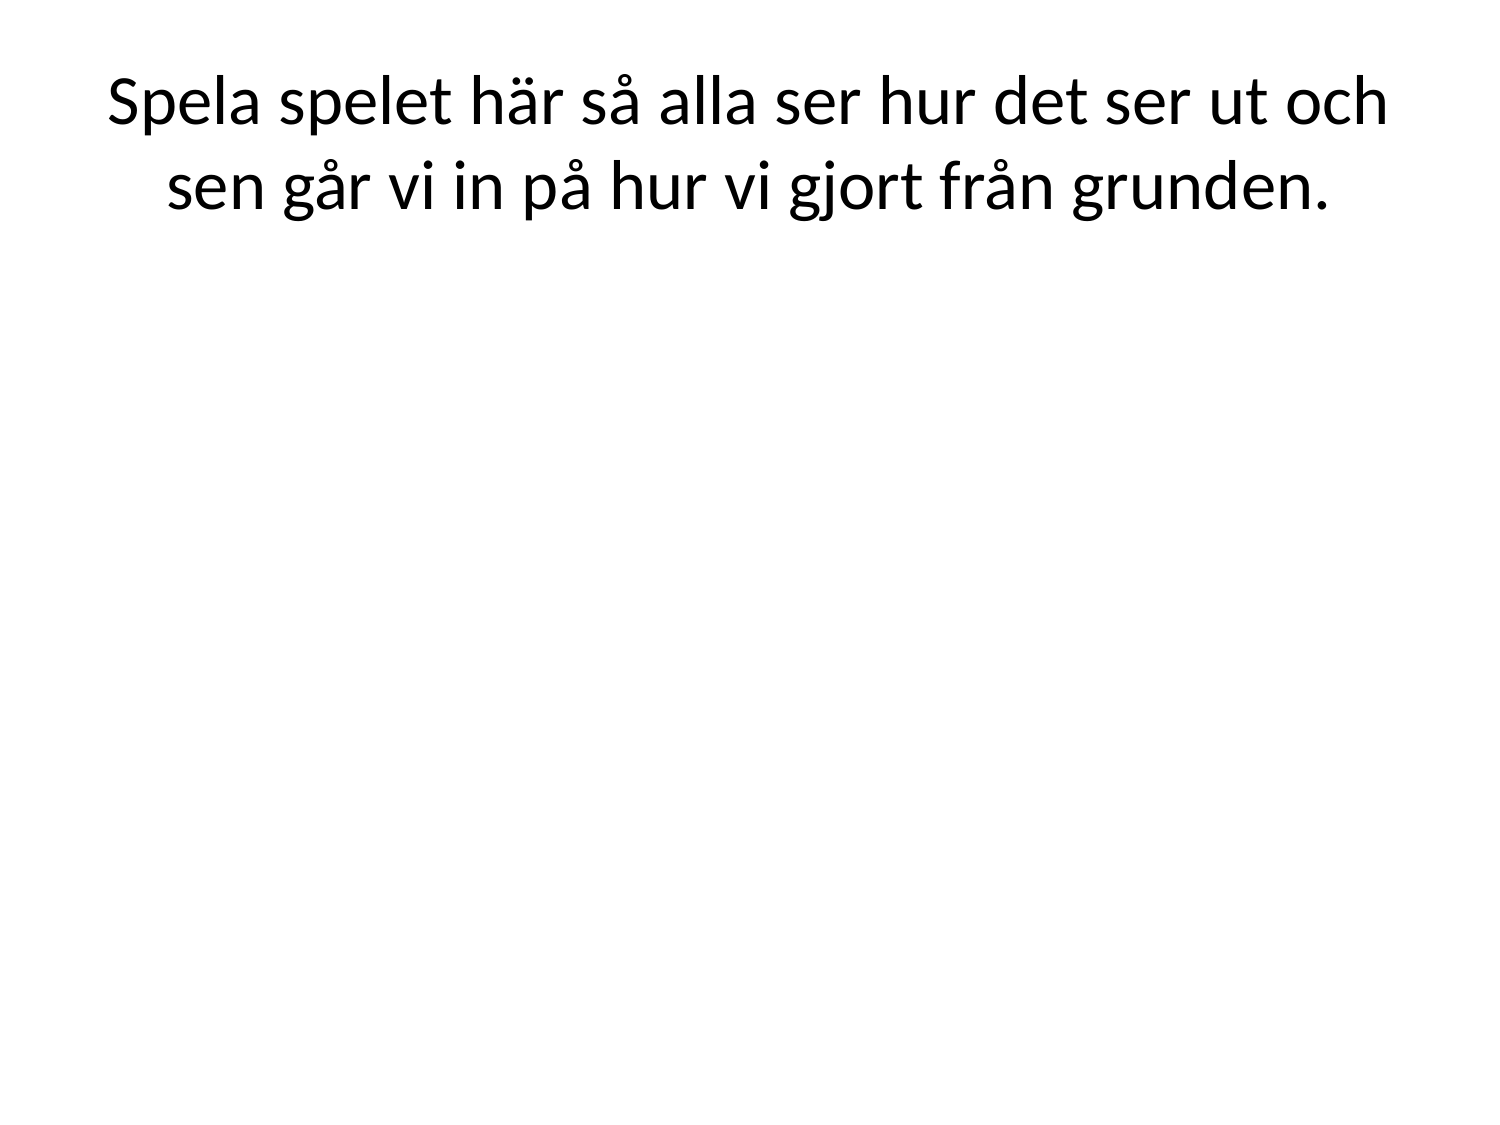

# Spela spelet här så alla ser hur det ser ut och sen går vi in på hur vi gjort från grunden.